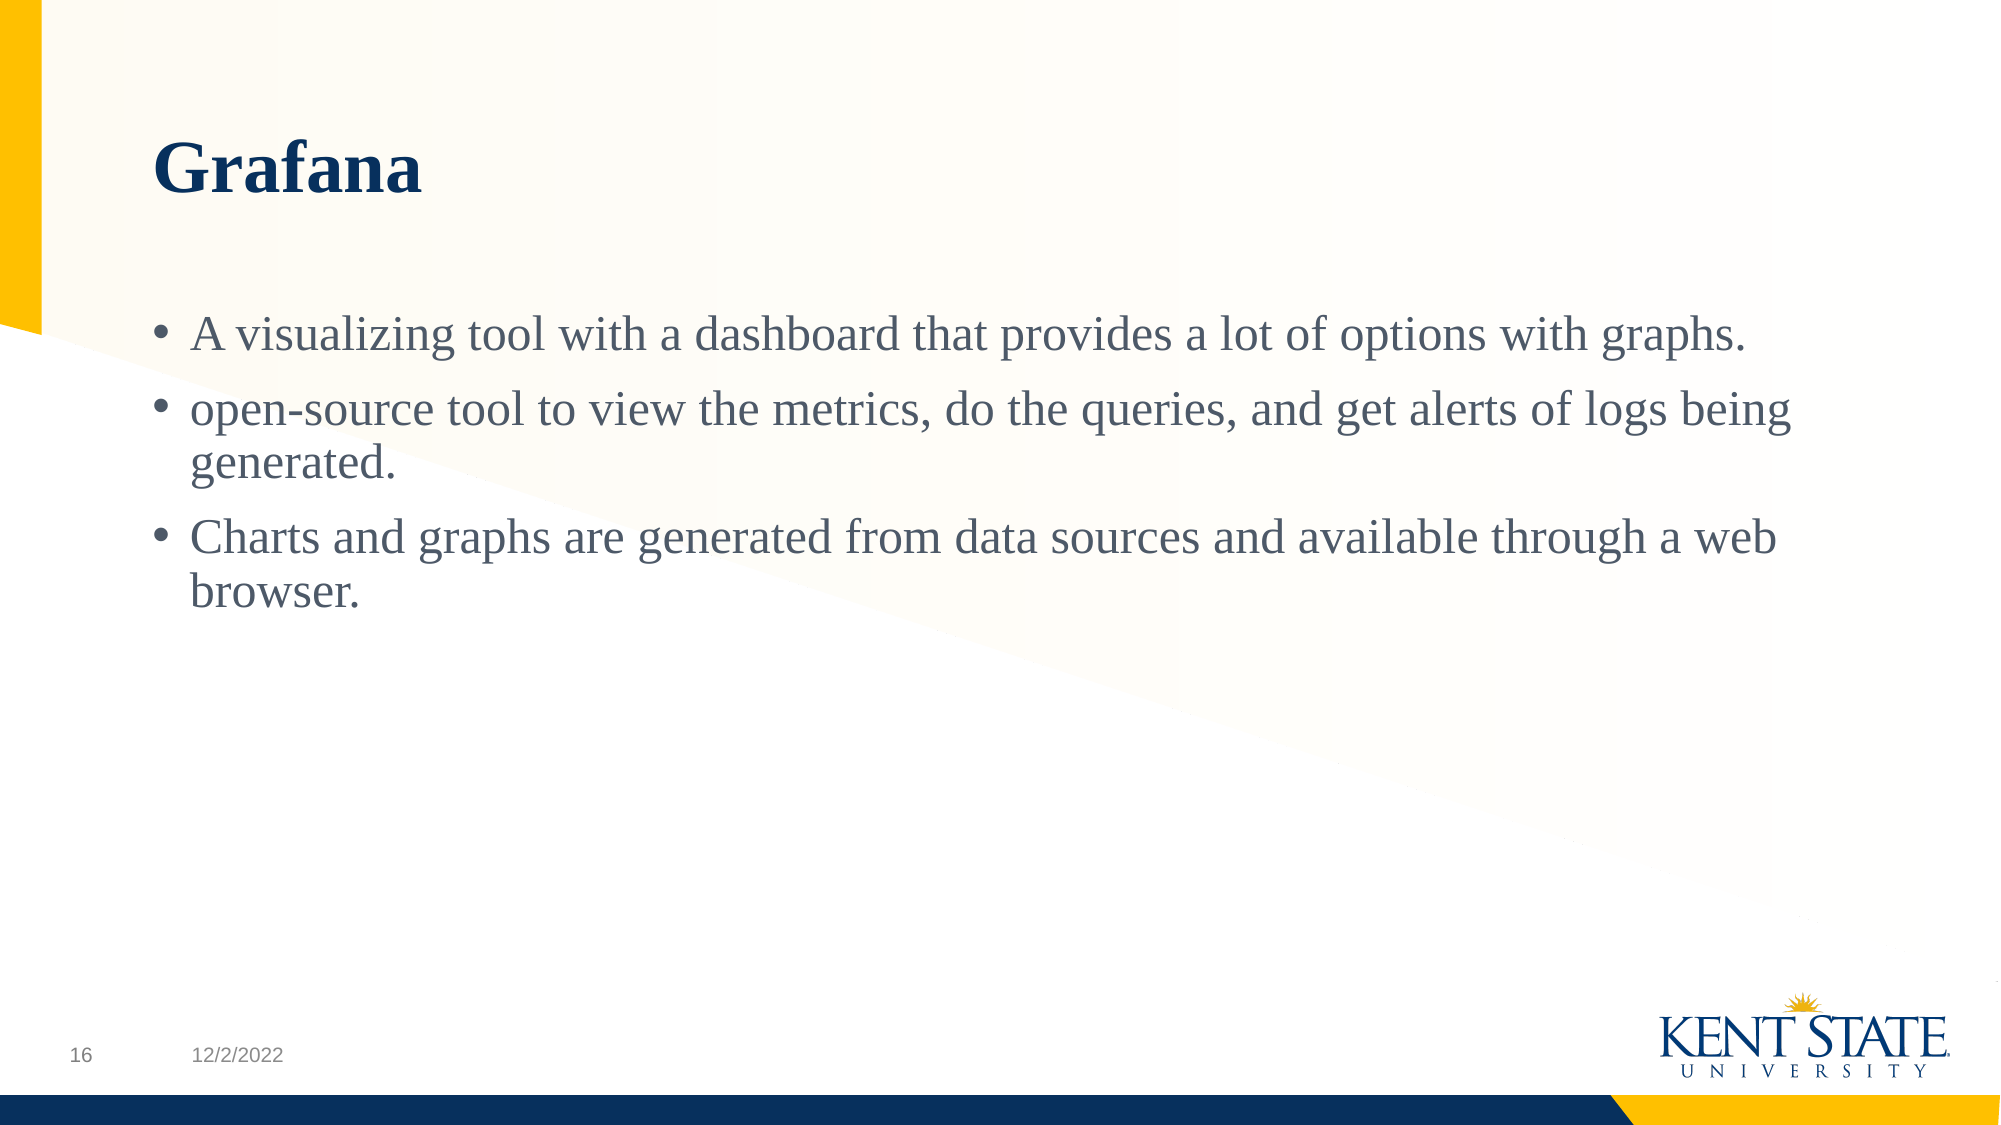

# Grafana
A visualizing tool with a dashboard that provides a lot of options with graphs.
open-source tool to view the metrics, do the queries, and get alerts of logs being generated.
Charts and graphs are generated from data sources and available through a web browser.
12/2/2022